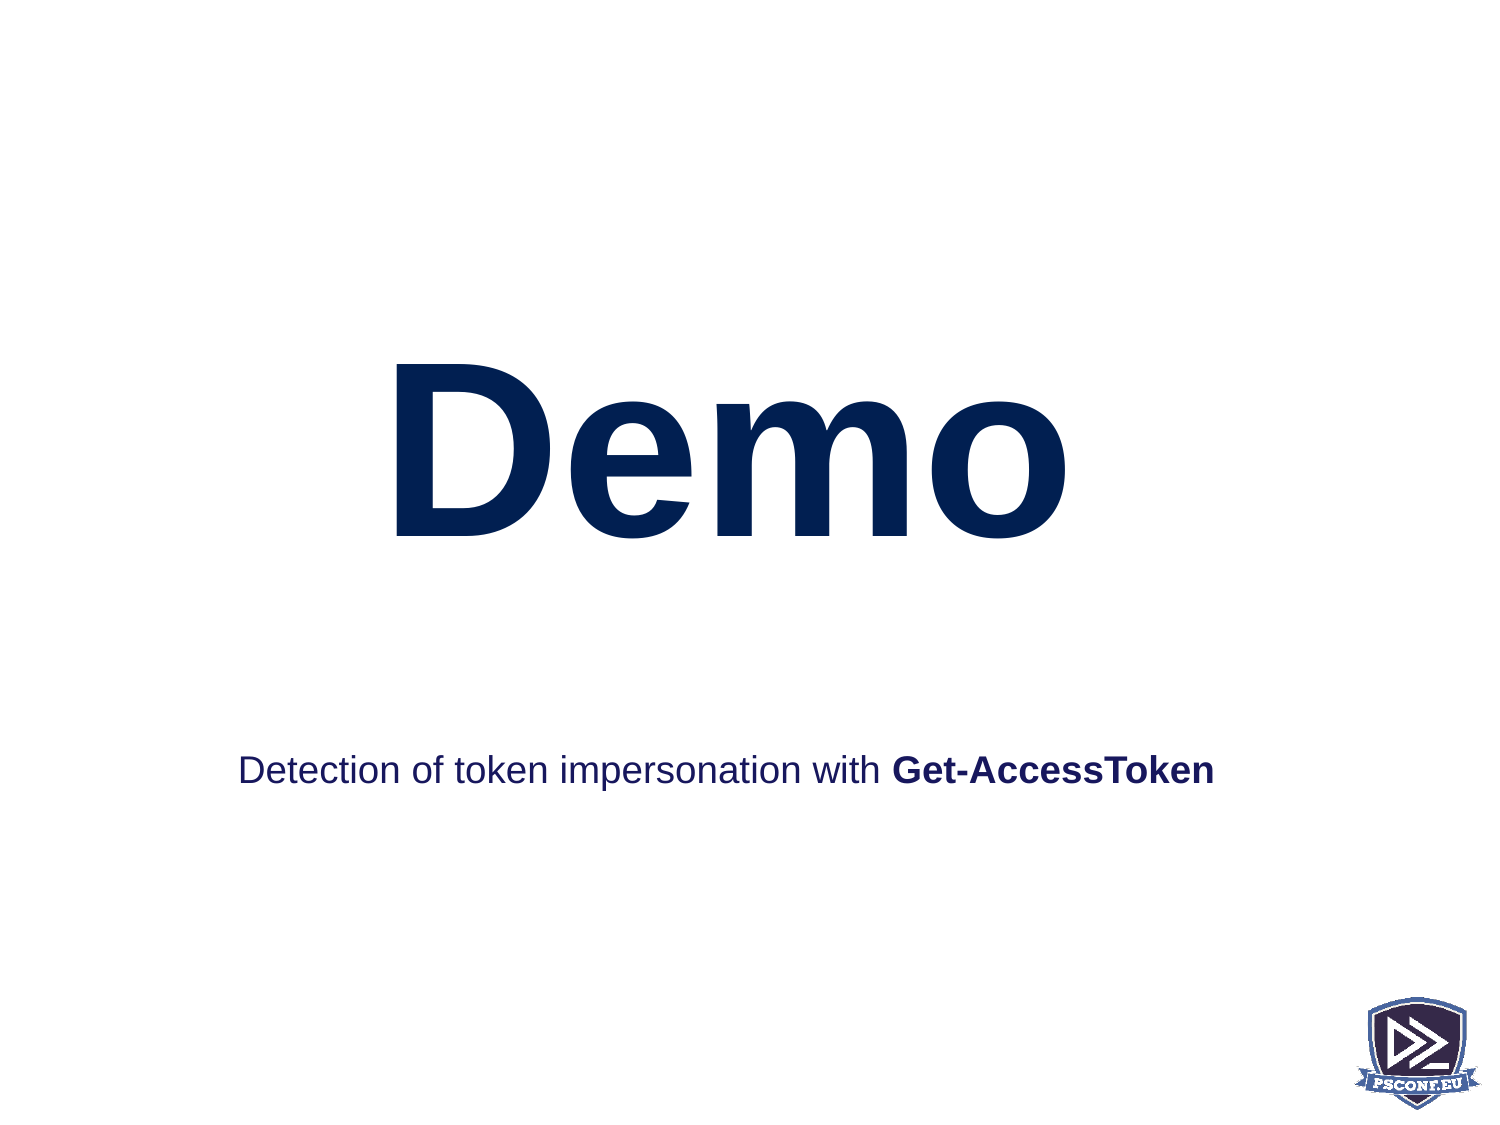

# Demo

Detection of token impersonation with Get-AccessToken